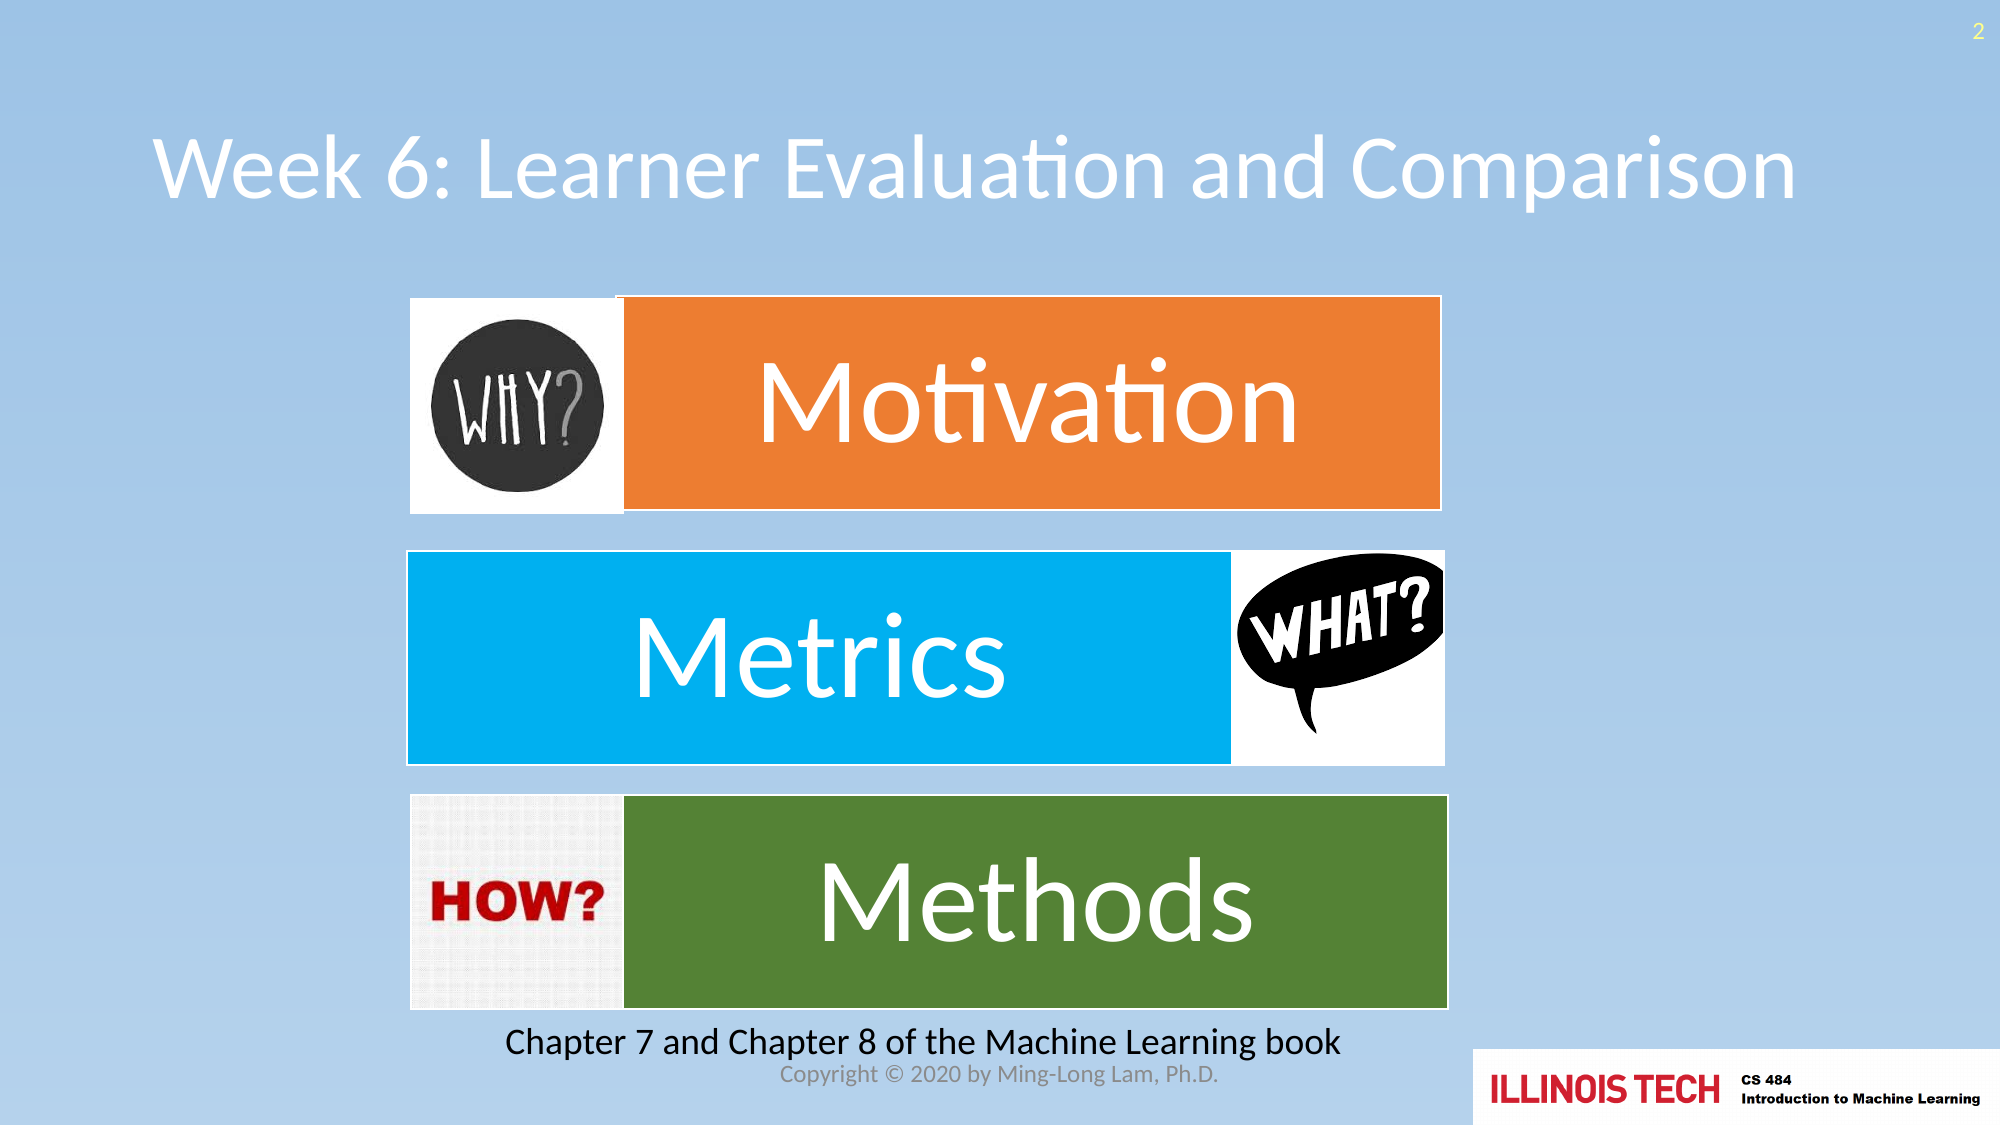

2
# Week 6: Learner Evaluation and Comparison
Motivation
Metrics
Methods
Chapter 7 and Chapter 8 of the Machine Learning book
Copyright © 2020 by Ming-Long Lam, Ph.D.